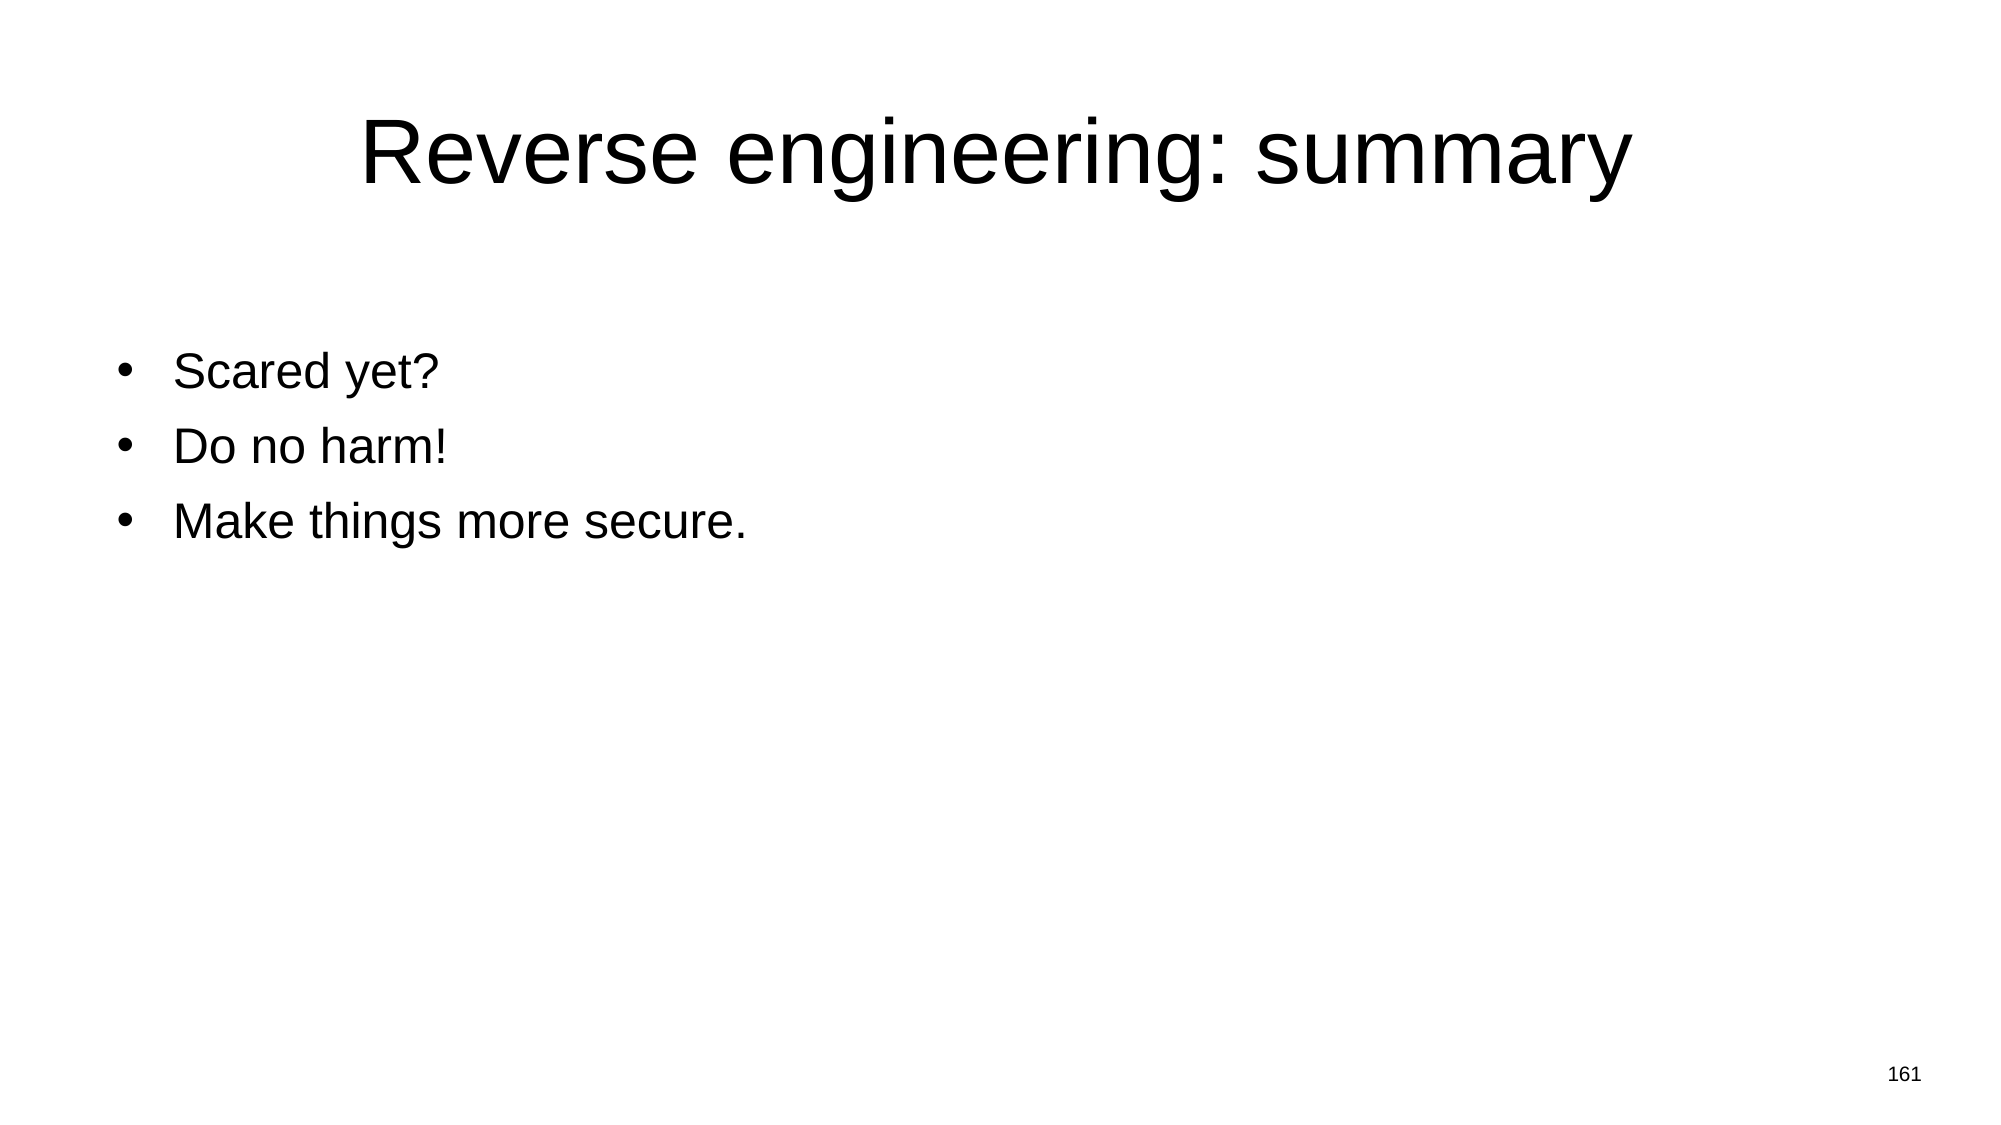

# Reverse engineering: summary
Scared yet?
Do no harm!
Make things more secure.
161